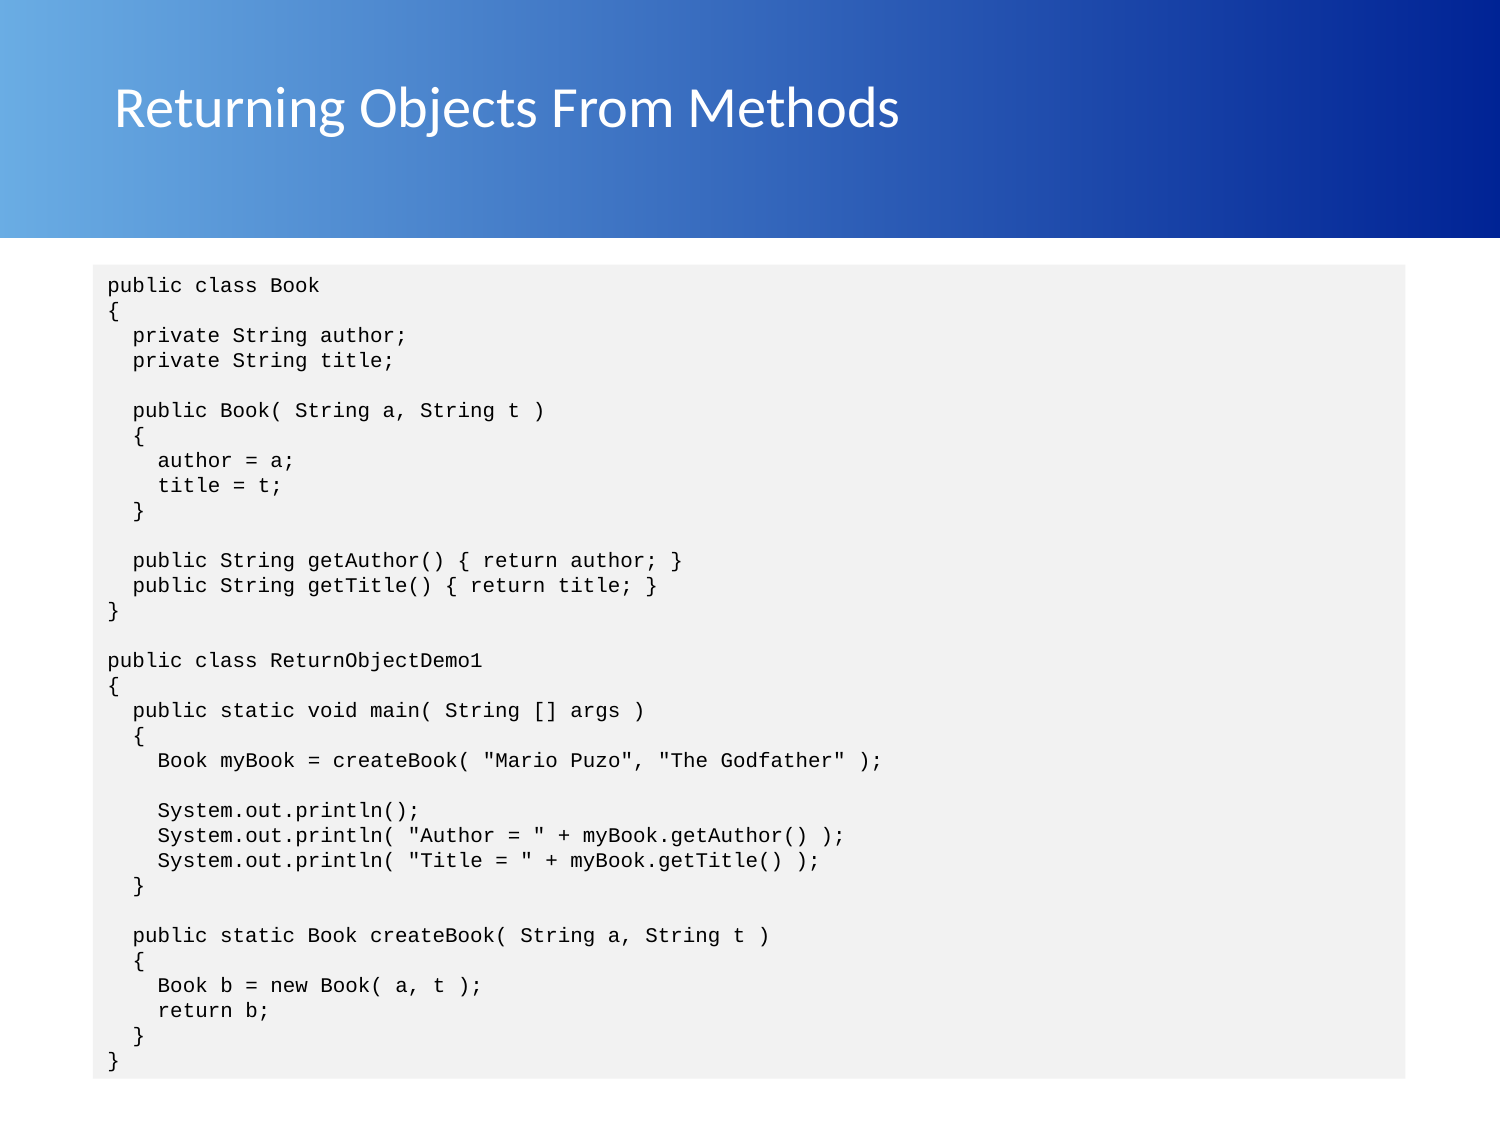

# Returning Objects From Methods

public class Book
{
  private String author;
  private String title;

  public Book( String a, String t )
  {
    author = a;
    title = t;
  }

  public String getAuthor() { return author; }
  public String getTitle() { return title; }
}

public class ReturnObjectDemo1
{
  public static void main( String [] args )
  {
    Book myBook = createBook( "Mario Puzo", "The Godfather" );

    System.out.println();
    System.out.println( "Author = " + myBook.getAuthor() );
    System.out.println( "Title = " + myBook.getTitle() );
  }

  public static Book createBook( String a, String t )
  {
    Book b = new Book( a, t );
    return b;
  }
}